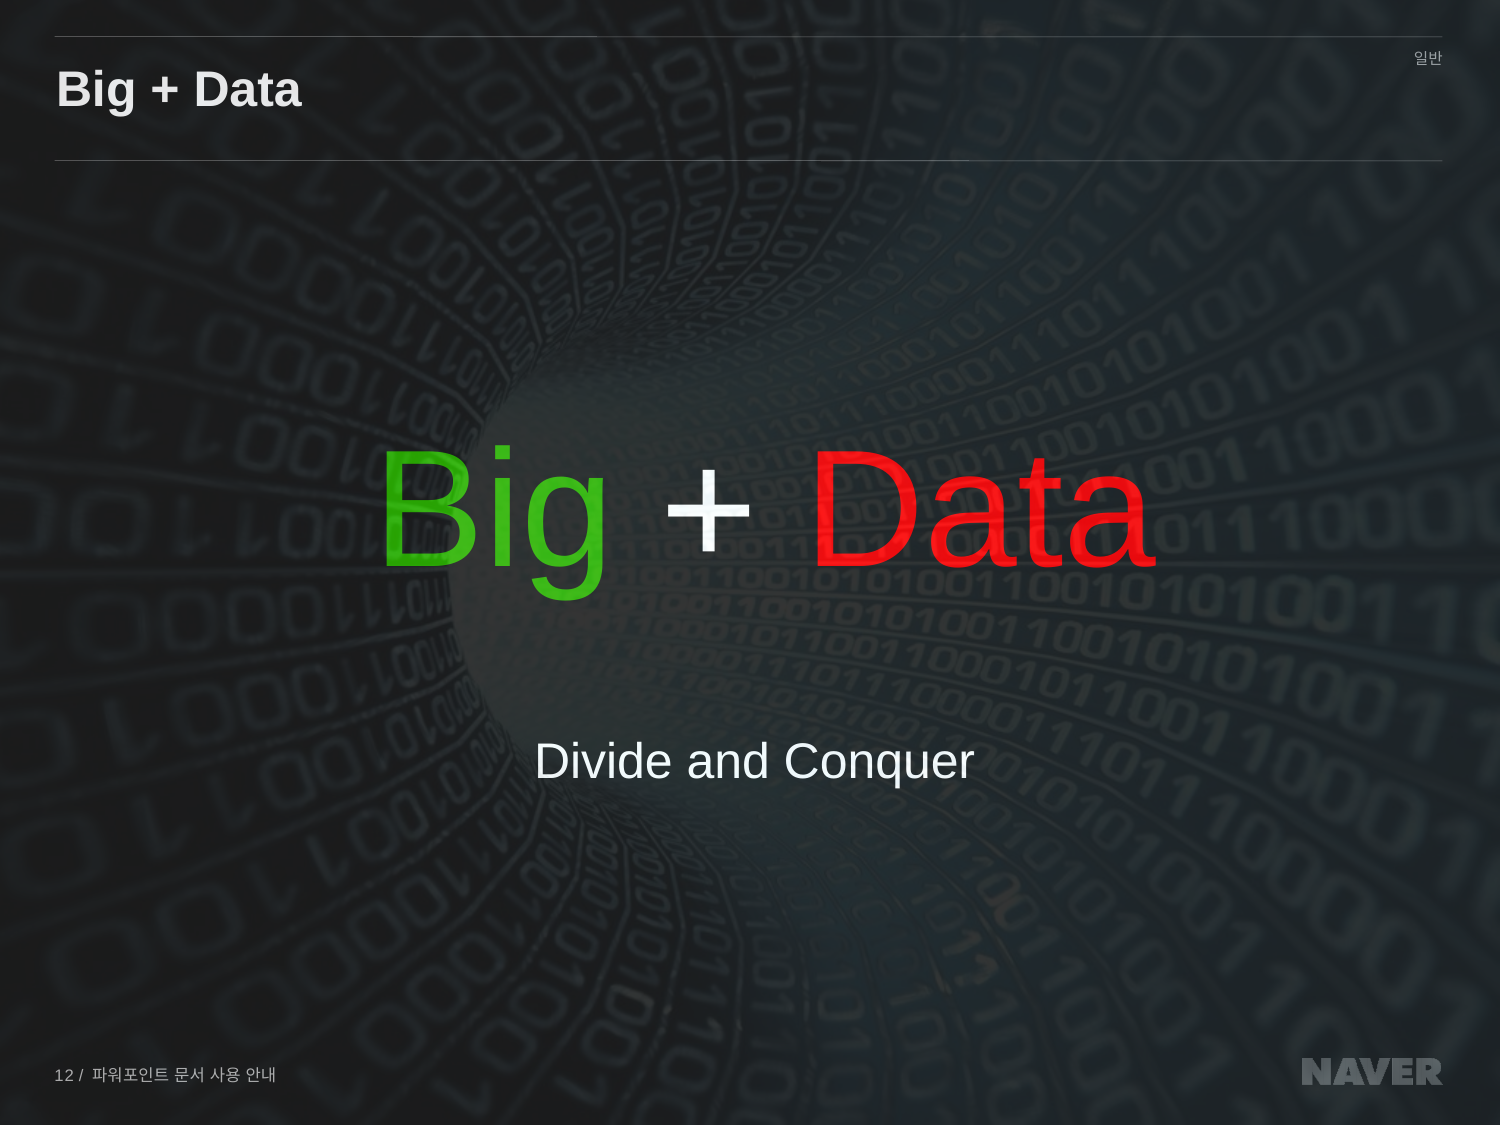

# Big + Data

Big + Data
Divide and Conquer